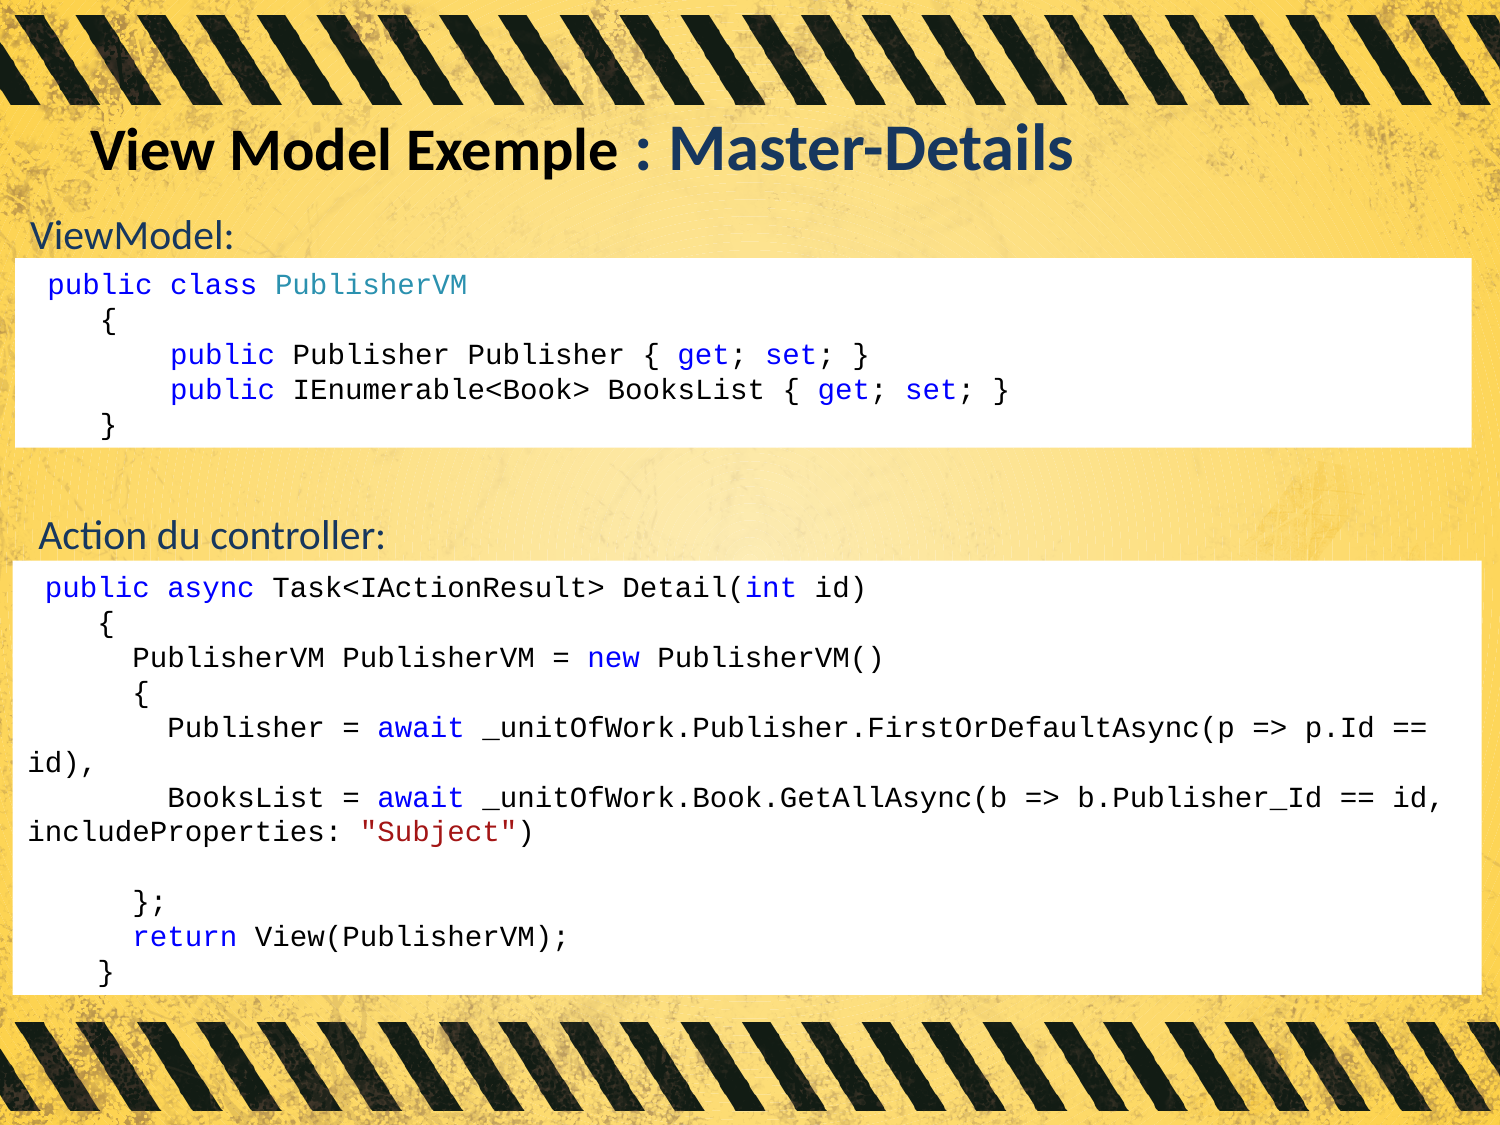

# View Model Exemple : Master-Details
ViewModel:

 public class PublisherVM
    {
        public Publisher Publisher { get; set; }
        public IEnumerable<Book> BooksList { get; set; }
    }
 Action du controller:

 public async Task<IActionResult> Detail(int id)
    {
      PublisherVM PublisherVM = new PublisherVM()
      {
        Publisher = await _unitOfWork.Publisher.FirstOrDefaultAsync(p => p.Id == id),
        BooksList = await _unitOfWork.Book.GetAllAsync(b => b.Publisher_Id == id, includeProperties: "Subject")

      };
      return View(PublisherVM);
    }